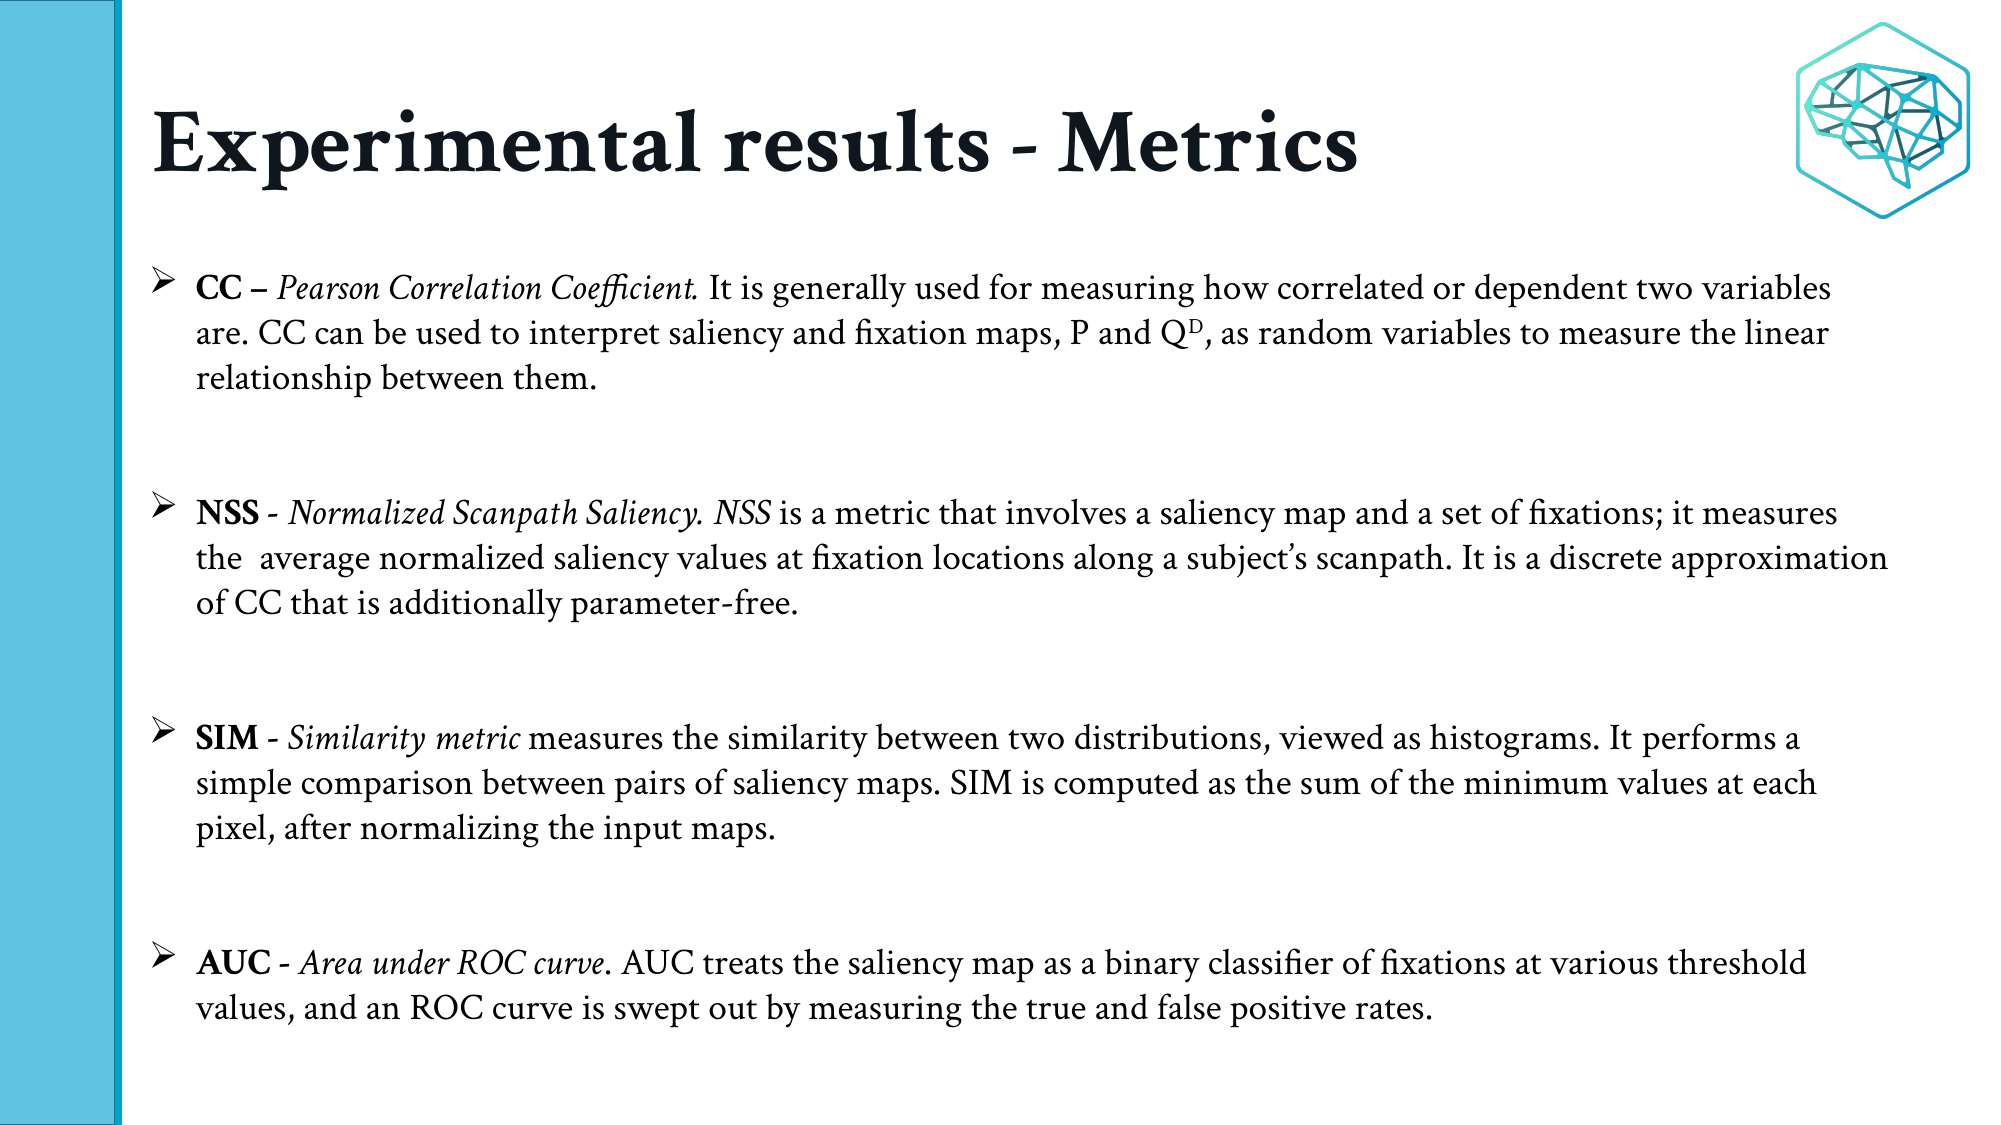

# Experimental results - Metrics

CC – Pearson Correlation Coefficient. It is generally used for measuring how correlated or dependent two variables are. CC can be used to interpret saliency and fixation maps, P and QD, as random variables to measure the linear relationship between them.

NSS - Normalized Scanpath Saliency. NSS is a metric that involves a saliency map and a set of fixations; it measures the  average normalized saliency values at fixation locations along a subject’s scanpath. It is a discrete approximation of CC that is additionally parameter-free.

SIM - Similarity metric measures the similarity between two distributions, viewed as histograms. It performs a simple comparison between pairs of saliency maps. SIM is computed as the sum of the minimum values at each pixel, after normalizing the input maps.

AUC - Area under ROC curve. AUC treats the saliency map as a binary classifier of fixations at various threshold values, and an ROC curve is swept out by measuring the true and false positive rates.